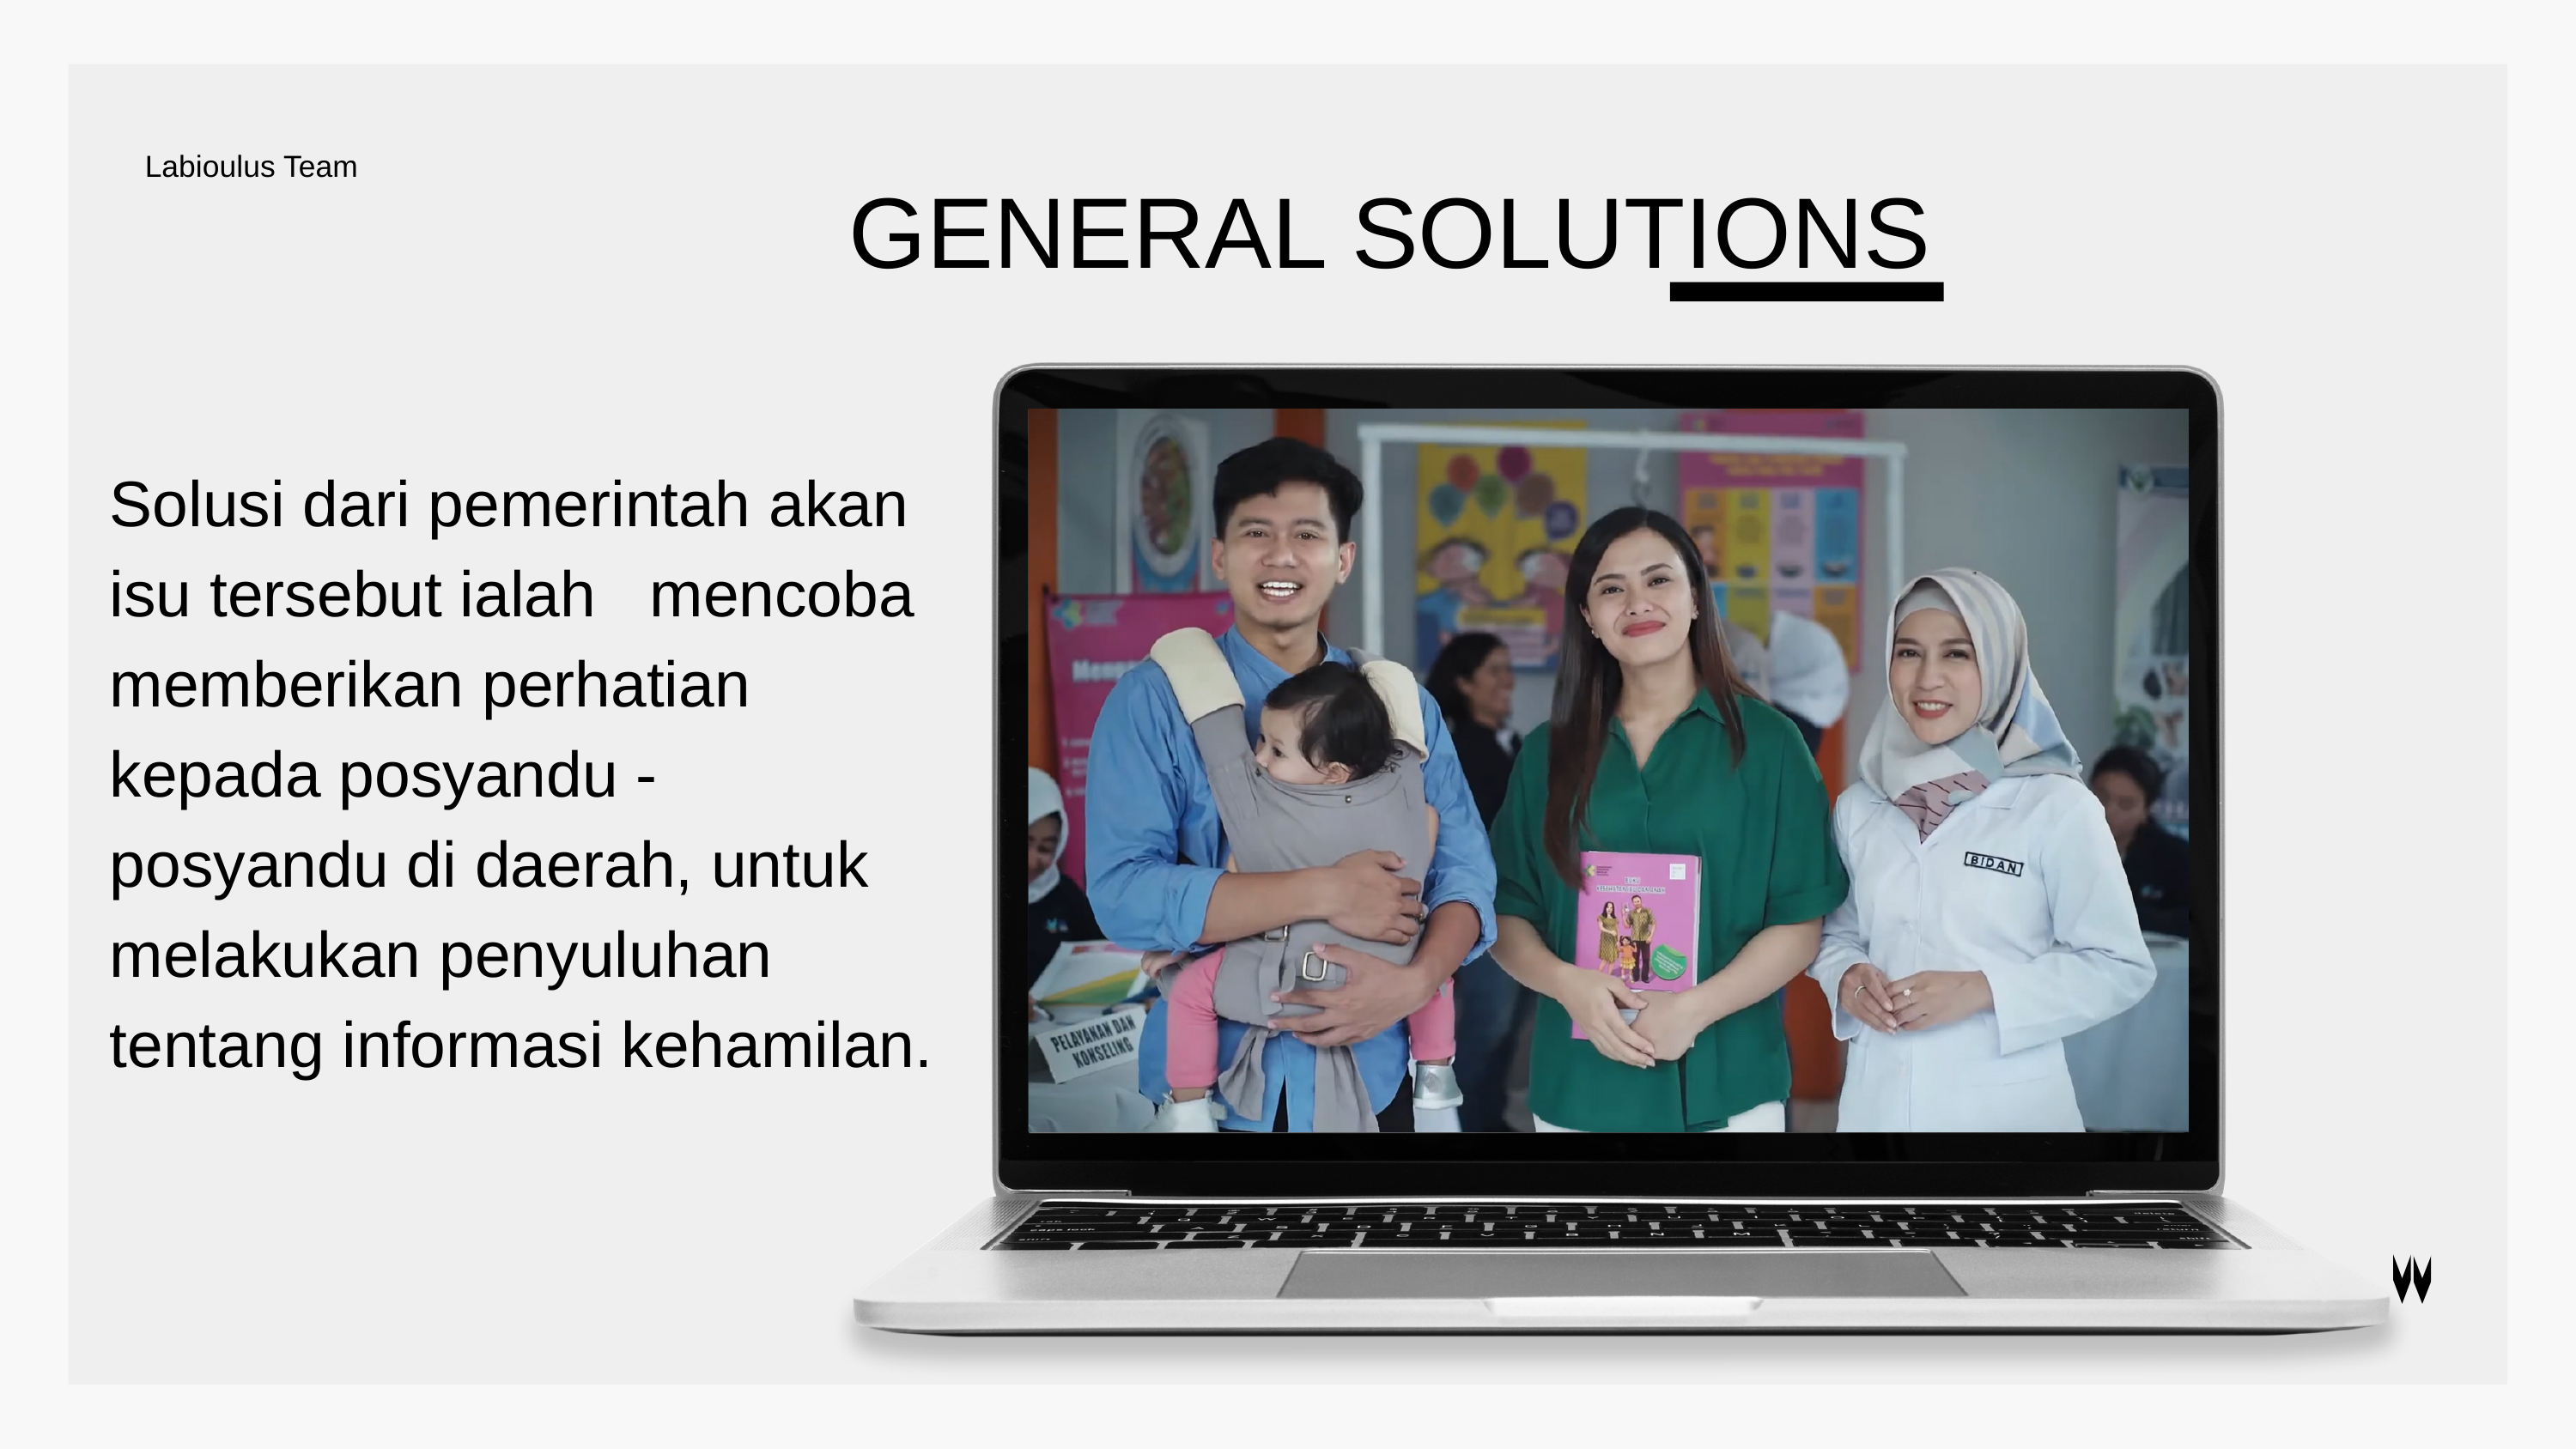

Labioulus Team
GENERAL SOLUTIONS

Solusi dari pemerintah akan  isu tersebut ialah   mencoba memberikan perhatian kepada posyandu - posyandu di daerah, untuk melakukan penyuluhan tentang informasi kehamilan.